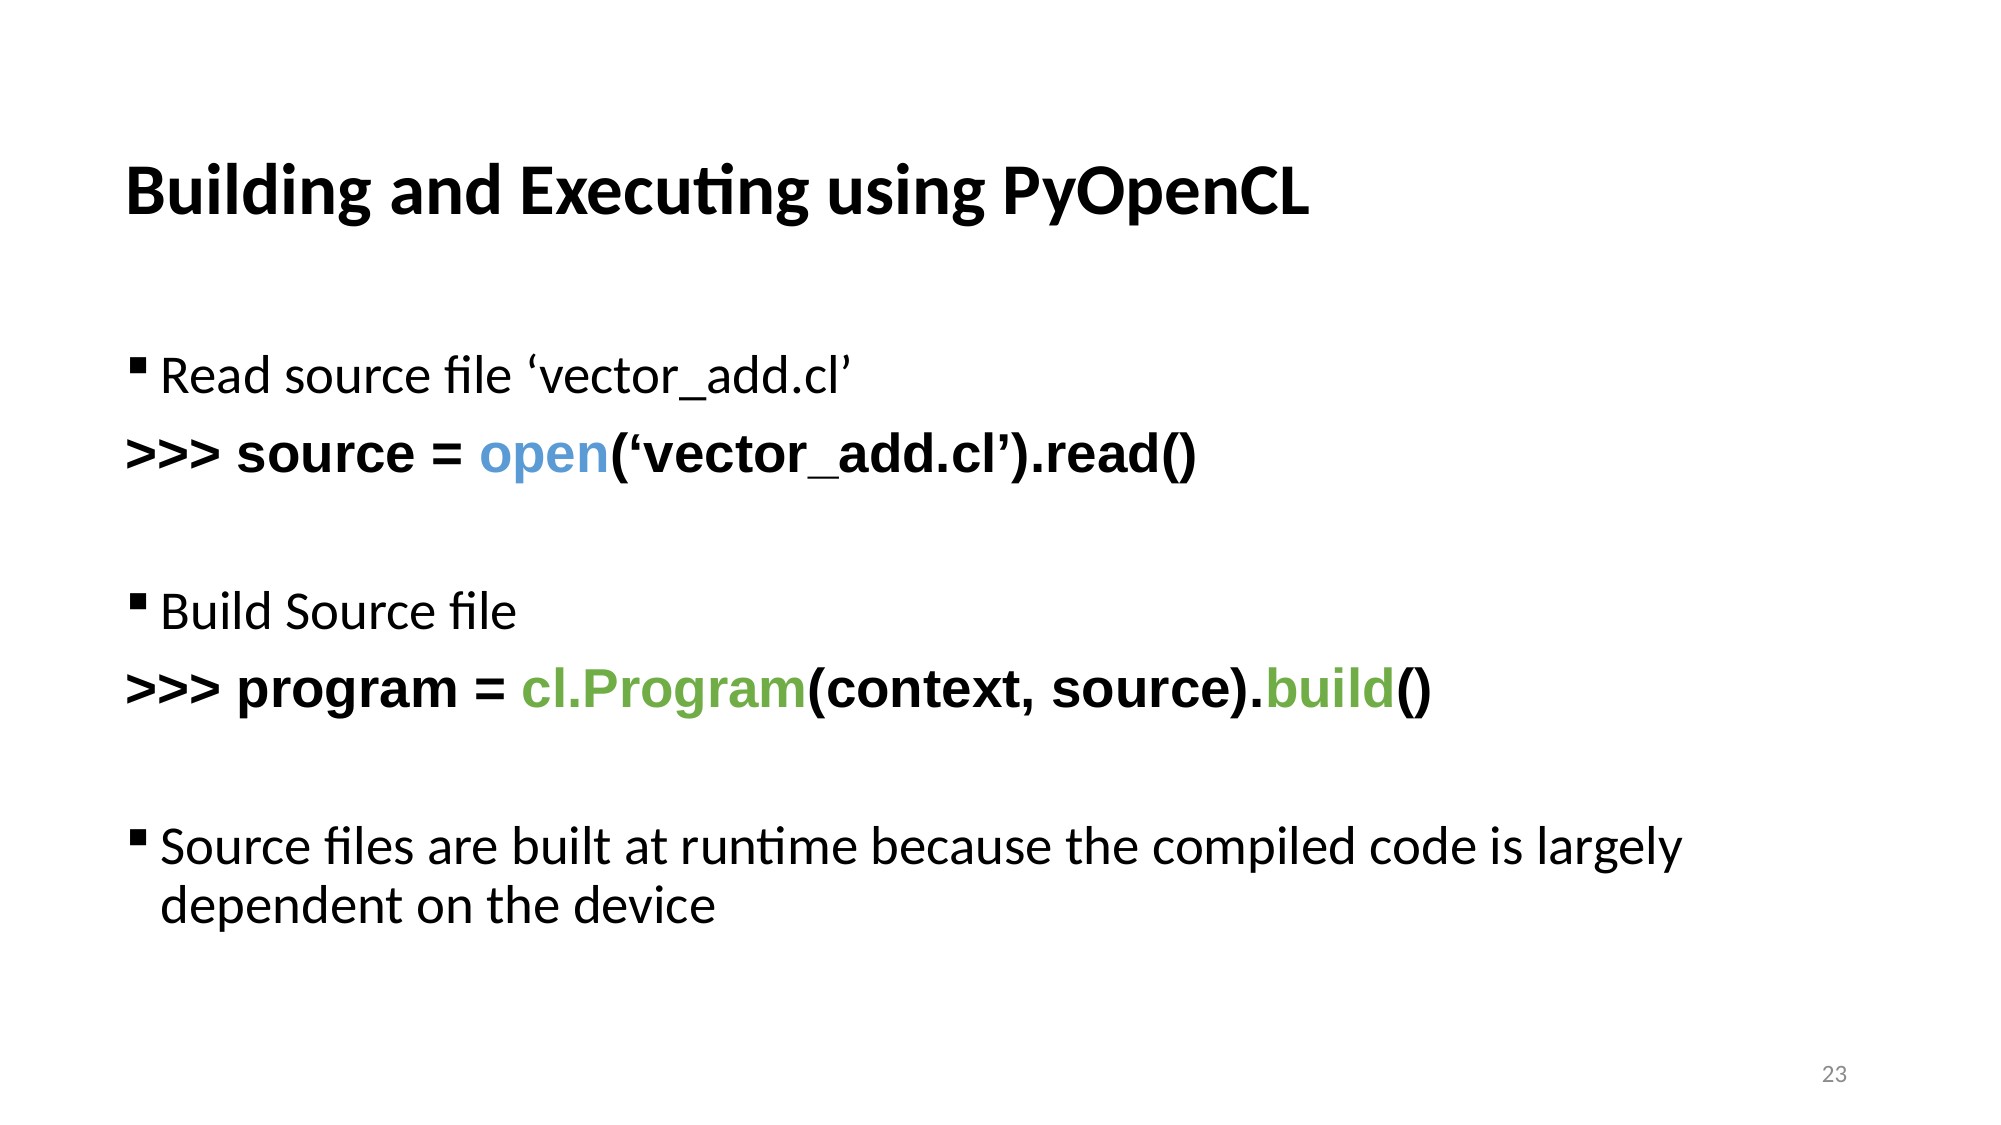

# Building and Executing using PyOpenCL

Read source file ‘vector_add.cl’
>>> source = open(‘vector_add.cl’).read()

Build Source file
>>> program = cl.Program(context, source).build()

Source files are built at runtime because the compiled code is largely dependent on the device

23